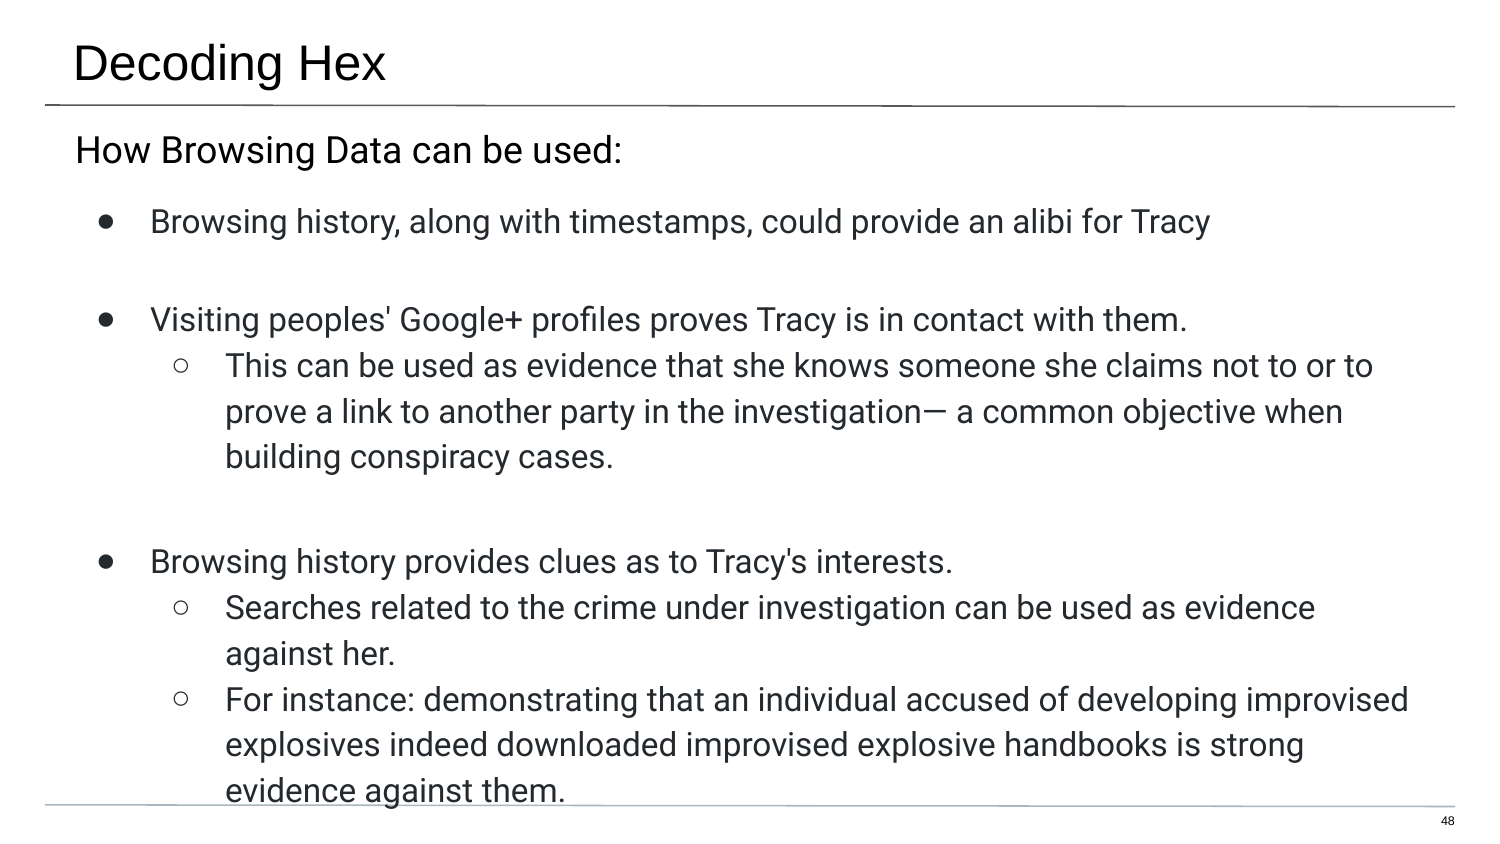

# Decoding Hex
How Browsing Data can be used:
Browsing history, along with timestamps, could provide an alibi for Tracy

Visiting peoples' Google+ profiles proves Tracy is in contact with them.
This can be used as evidence that she knows someone she claims not to or to prove a link to another party in the investigation— a common objective when building conspiracy cases.

Browsing history provides clues as to Tracy's interests.
Searches related to the crime under investigation can be used as evidence against her.
For instance: demonstrating that an individual accused of developing improvised explosives indeed downloaded improvised explosive handbooks is strong evidence against them.

48